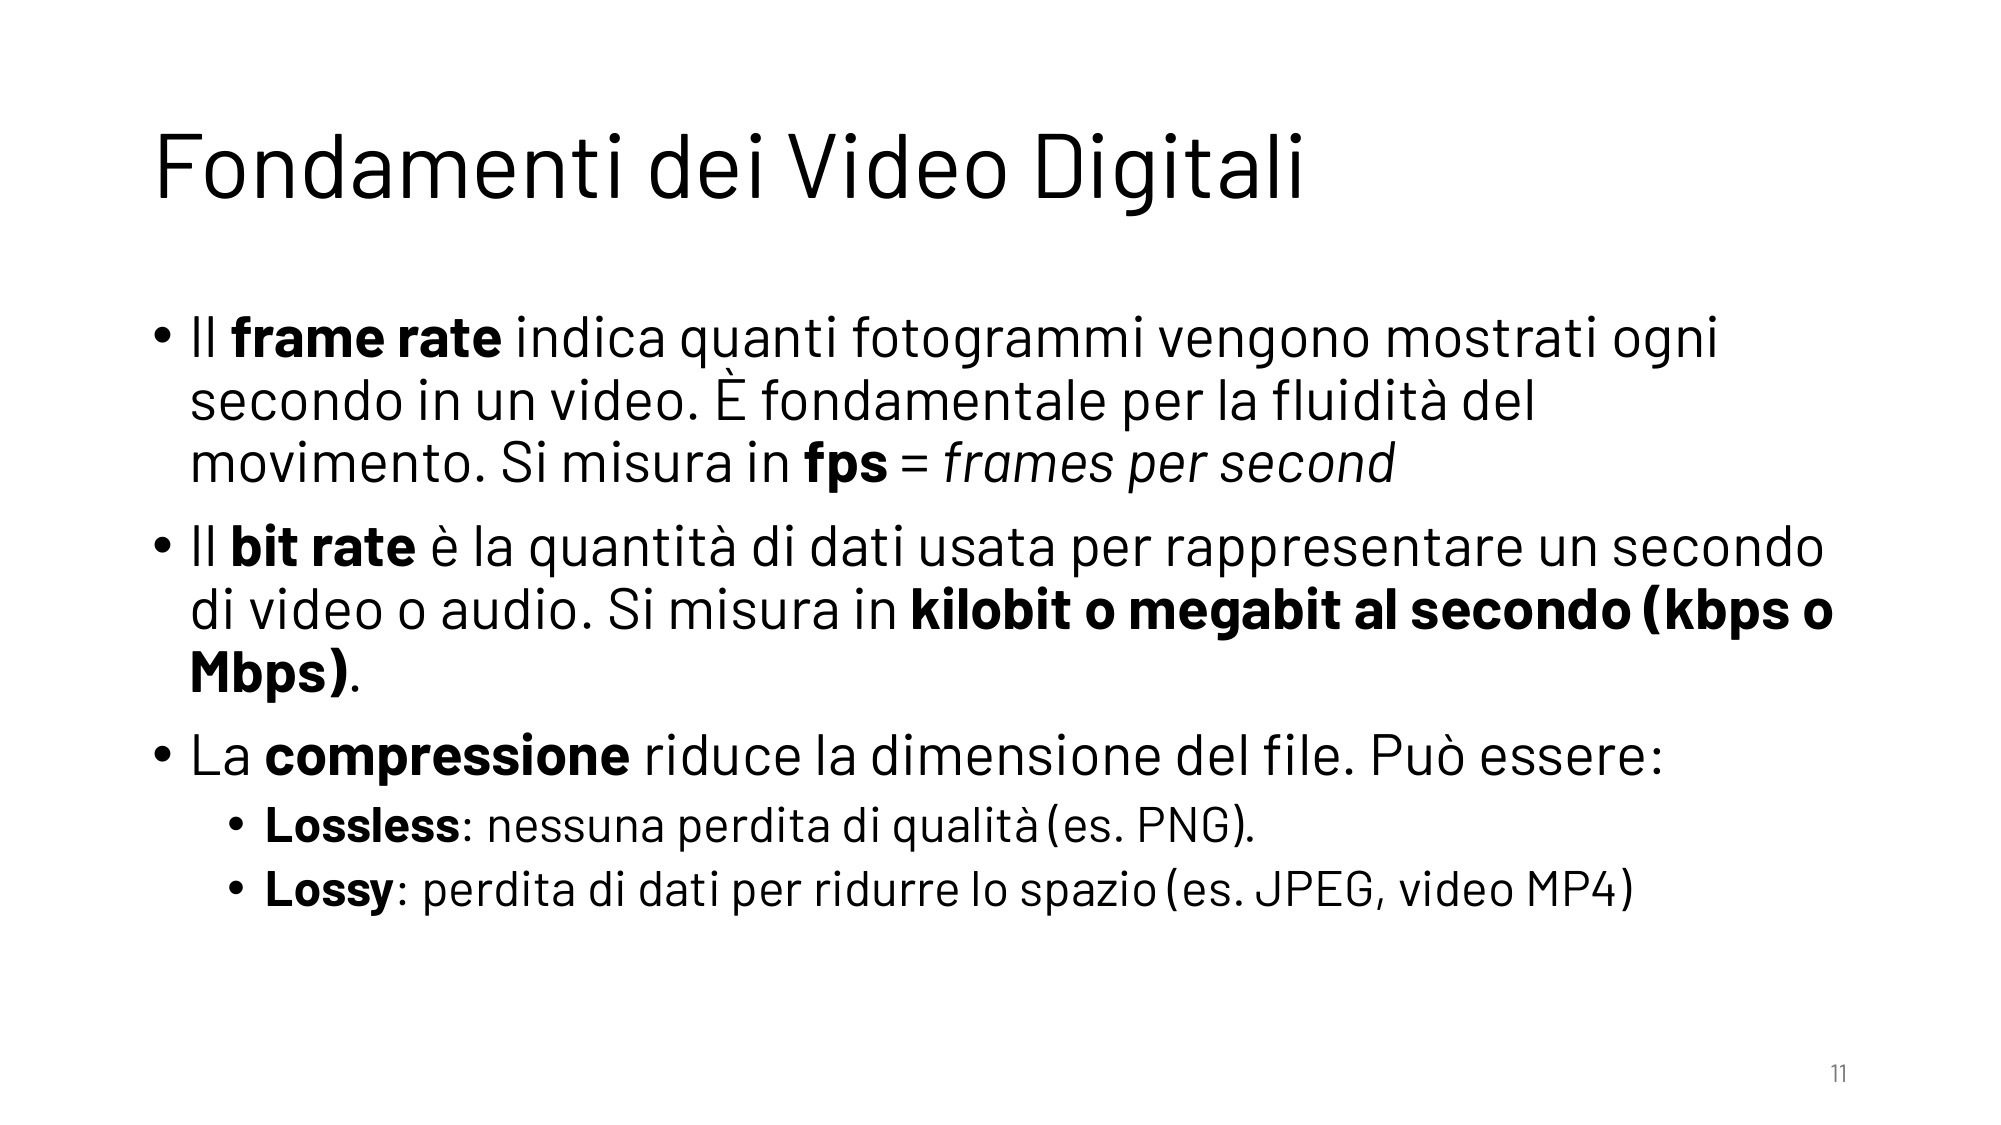

# Fondamenti dei Video Digitali
Il frame rate indica quanti fotogrammi vengono mostrati ogni secondo in un video. È fondamentale per la fluidità del movimento. Si misura in fps = frames per second
Il bit rate è la quantità di dati usata per rappresentare un secondo di video o audio. Si misura in kilobit o megabit al secondo (kbps o Mbps).
La compressione riduce la dimensione del file. Può essere:
Lossless: nessuna perdita di qualità (es. PNG).
Lossy: perdita di dati per ridurre lo spazio (es. JPEG, video MP4)

11